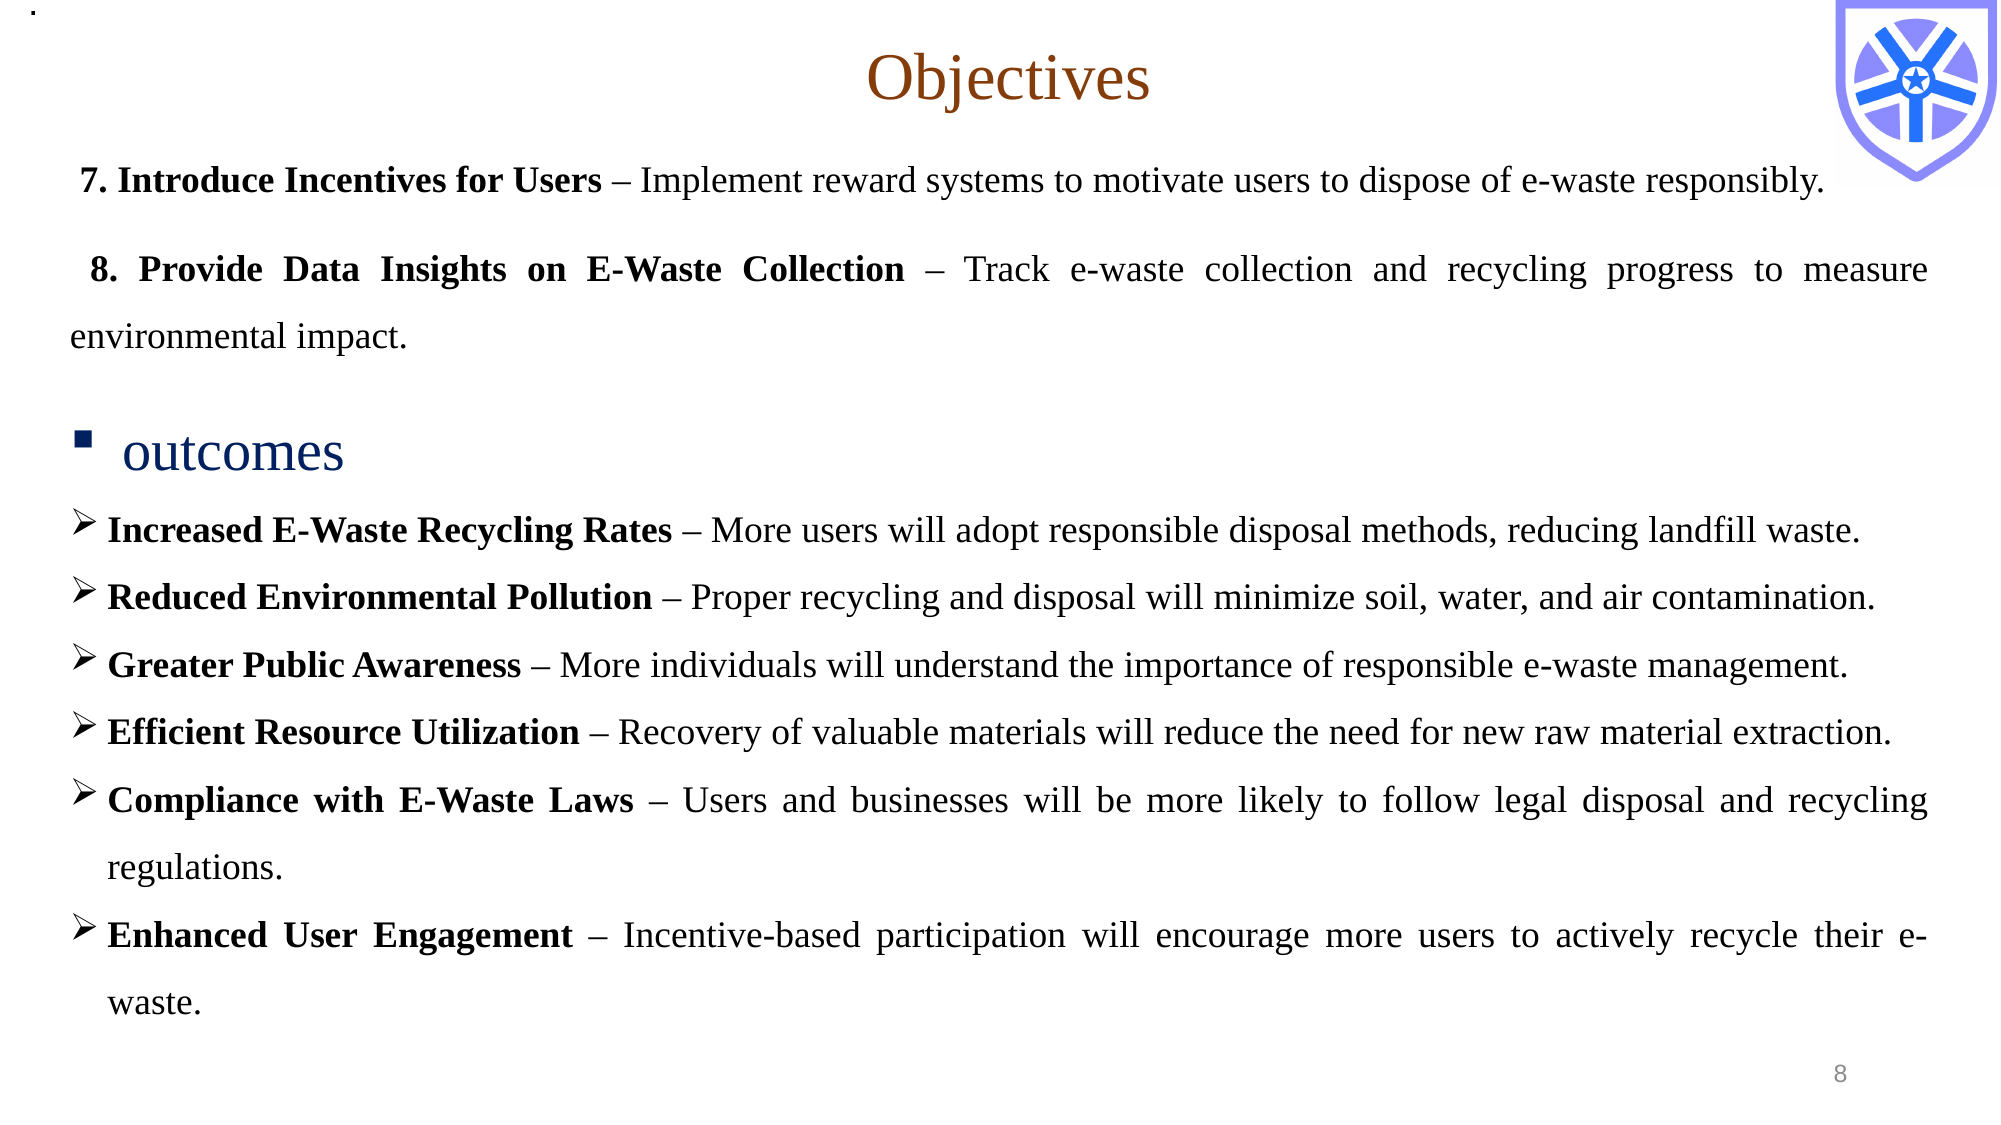

.
# Objectives
 7. Introduce Incentives for Users – Implement reward systems to motivate users to dispose of e-waste responsibly.
 8. Provide Data Insights on E-Waste Collection – Track e-waste collection and recycling progress to measure environmental impact.
 outcomes
Increased E-Waste Recycling Rates – More users will adopt responsible disposal methods, reducing landfill waste.
Reduced Environmental Pollution – Proper recycling and disposal will minimize soil, water, and air contamination.
Greater Public Awareness – More individuals will understand the importance of responsible e-waste management.
Efficient Resource Utilization – Recovery of valuable materials will reduce the need for new raw material extraction.
Compliance with E-Waste Laws – Users and businesses will be more likely to follow legal disposal and recycling regulations.
Enhanced User Engagement – Incentive-based participation will encourage more users to actively recycle their e-waste.

8